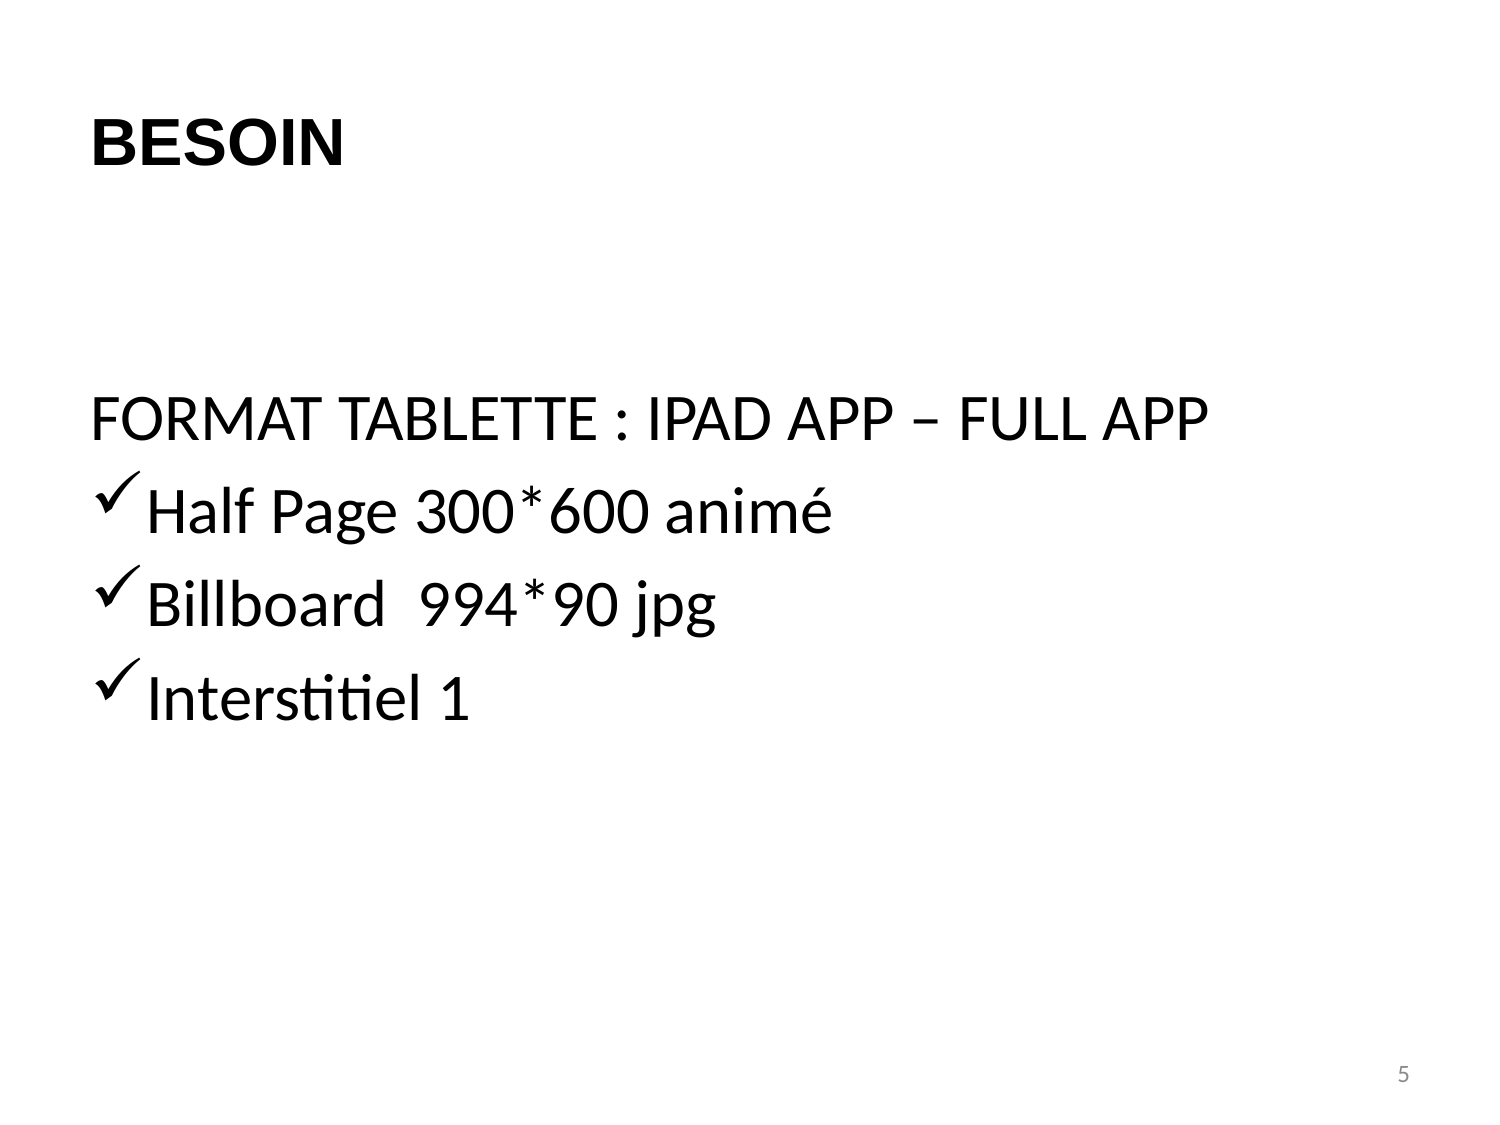

# BESOIN

FORMAT TABLETTE : IPAD APP – FULL APP
Half Page 300*600 animé
Billboard  994*90 jpg
Interstitiel 1
5